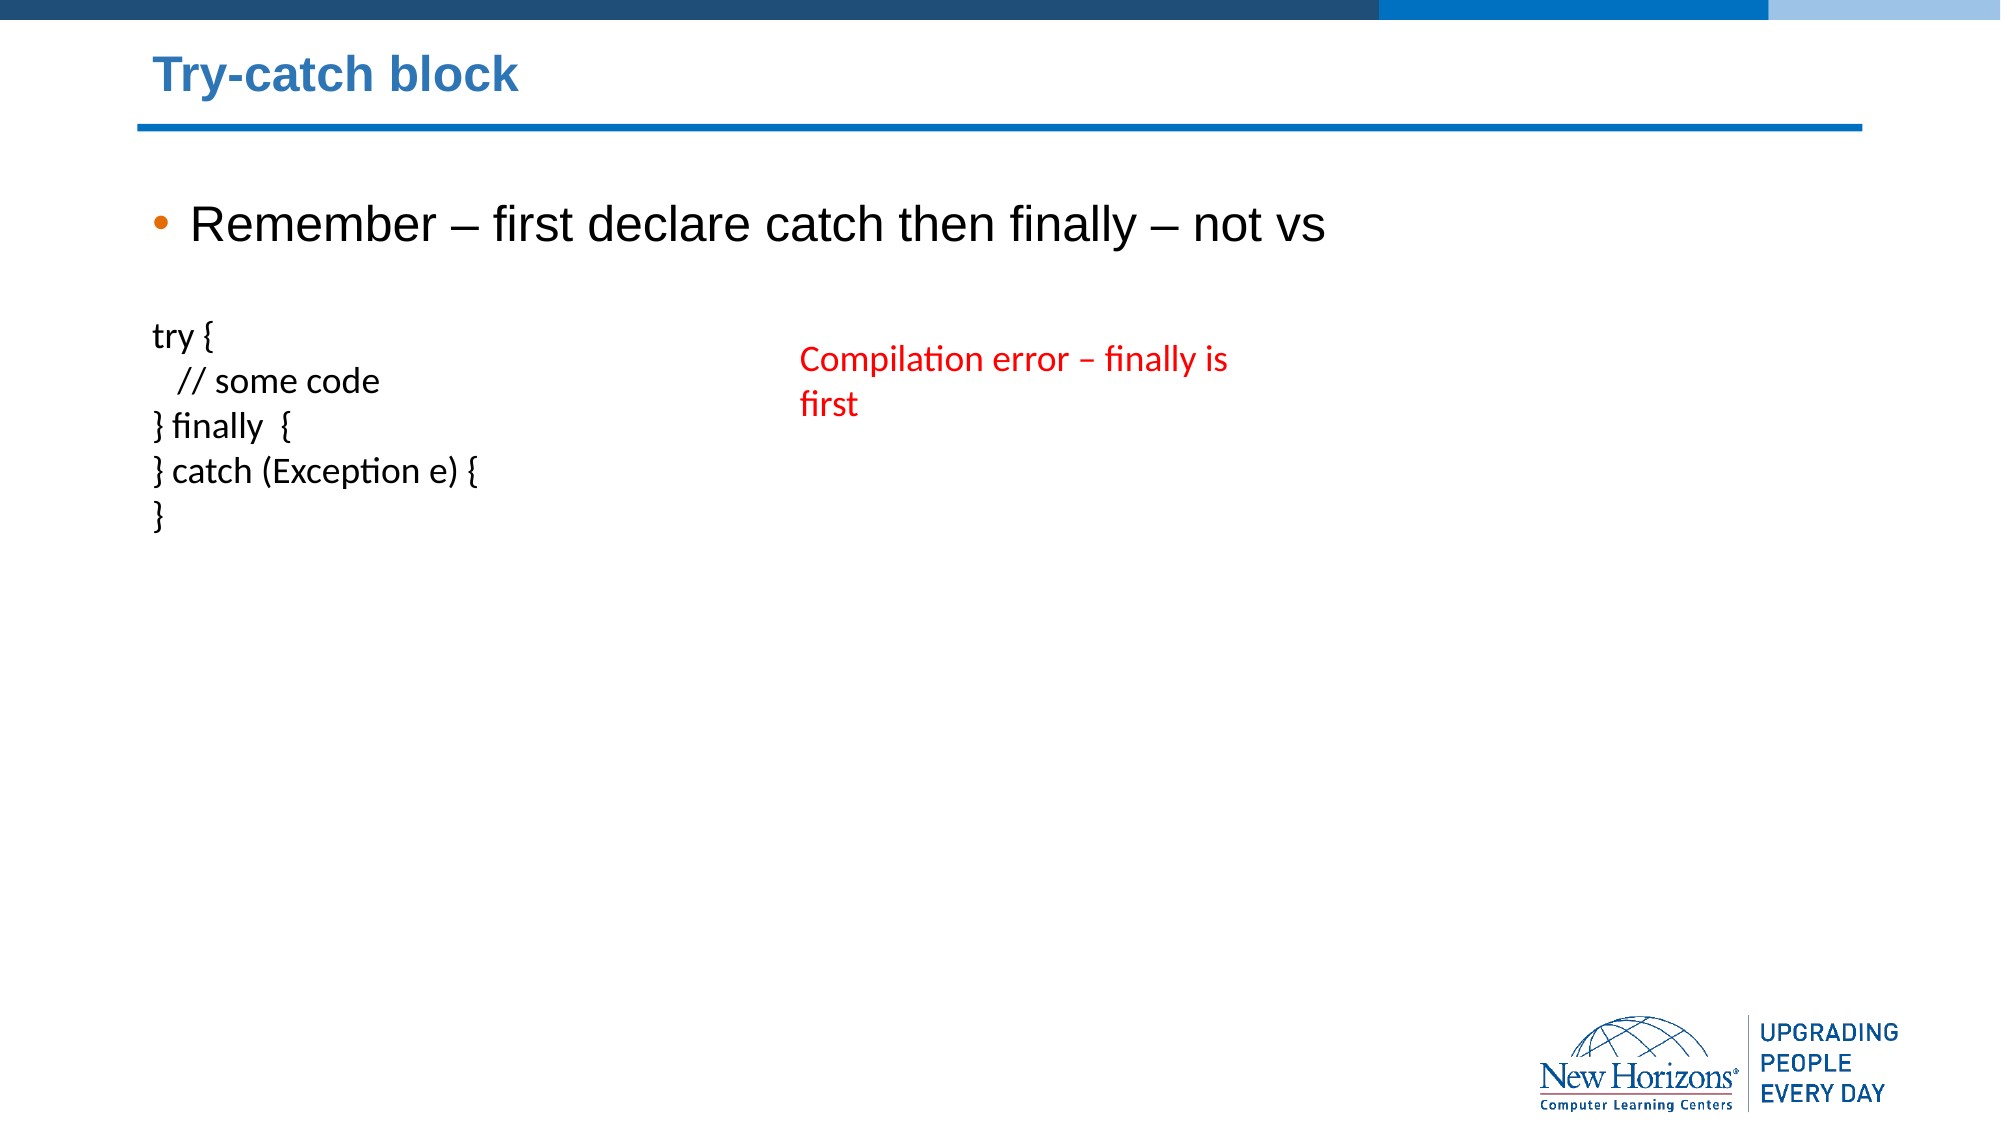

# Try-catch block
Remember – first declare catch then finally – not vs
try {
   // some code
} finally  {
} catch (Exception e) {
}

Compilation error – finally is first